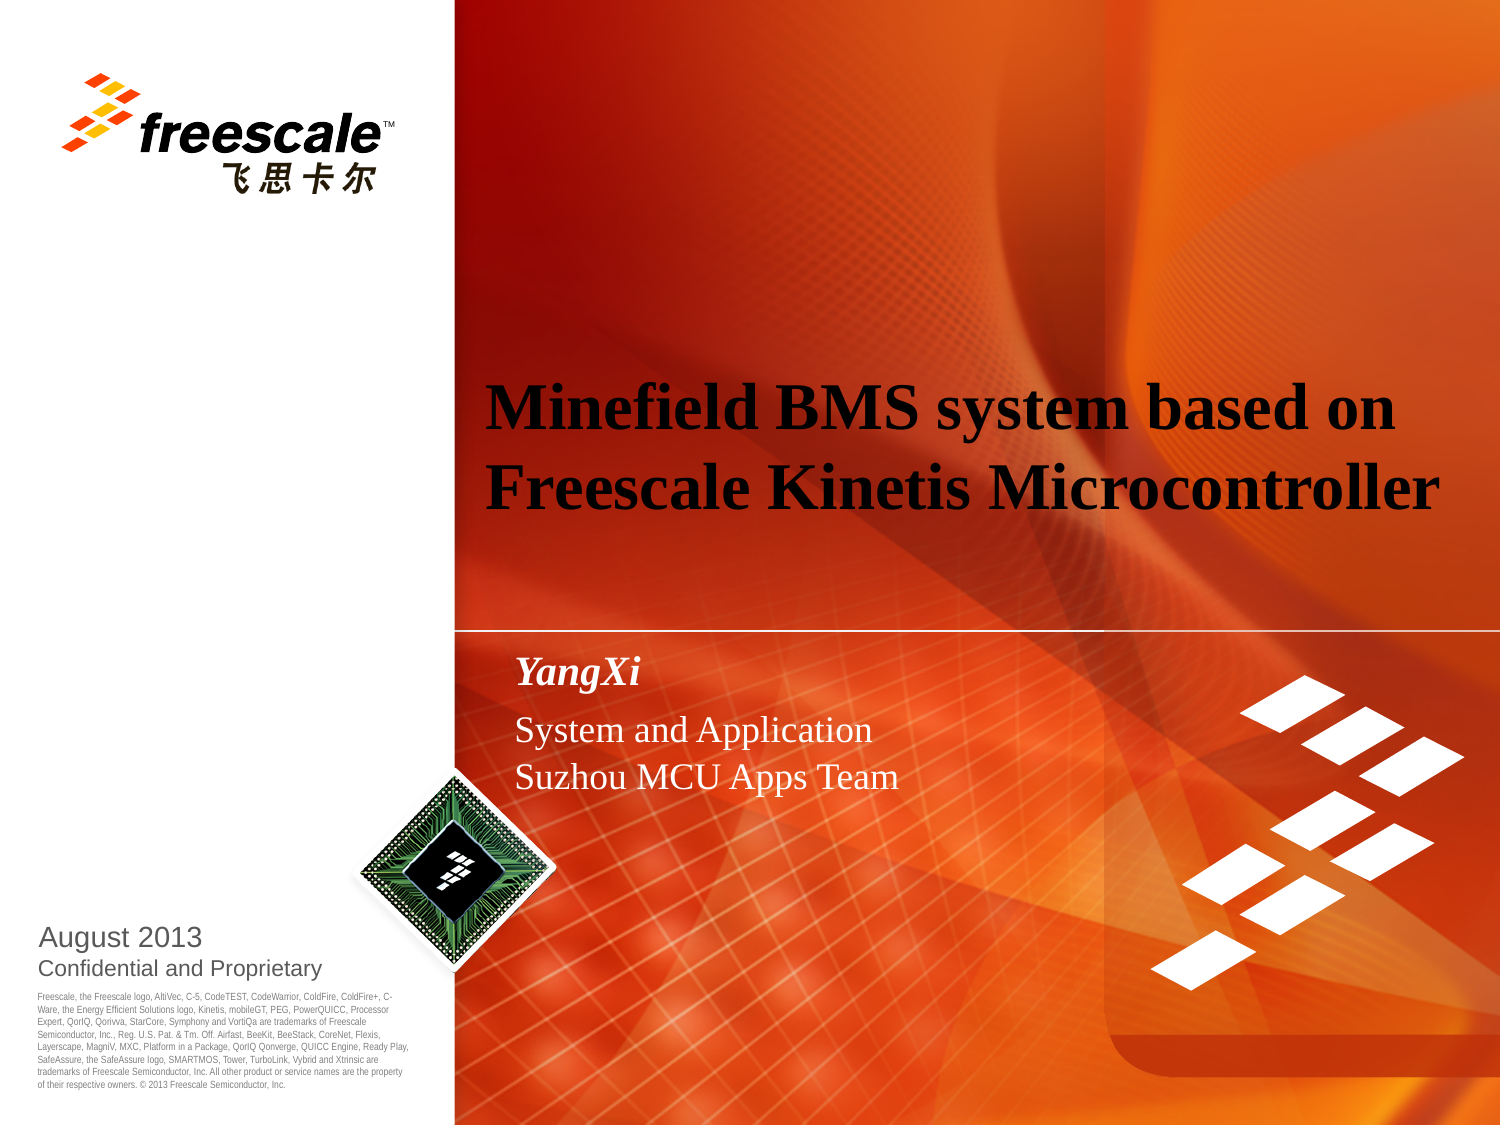

# Minefield BMS system based on Freescale Kinetis Microcontroller
YangXi
System and Application
Suzhou MCU Apps Team
August 2013